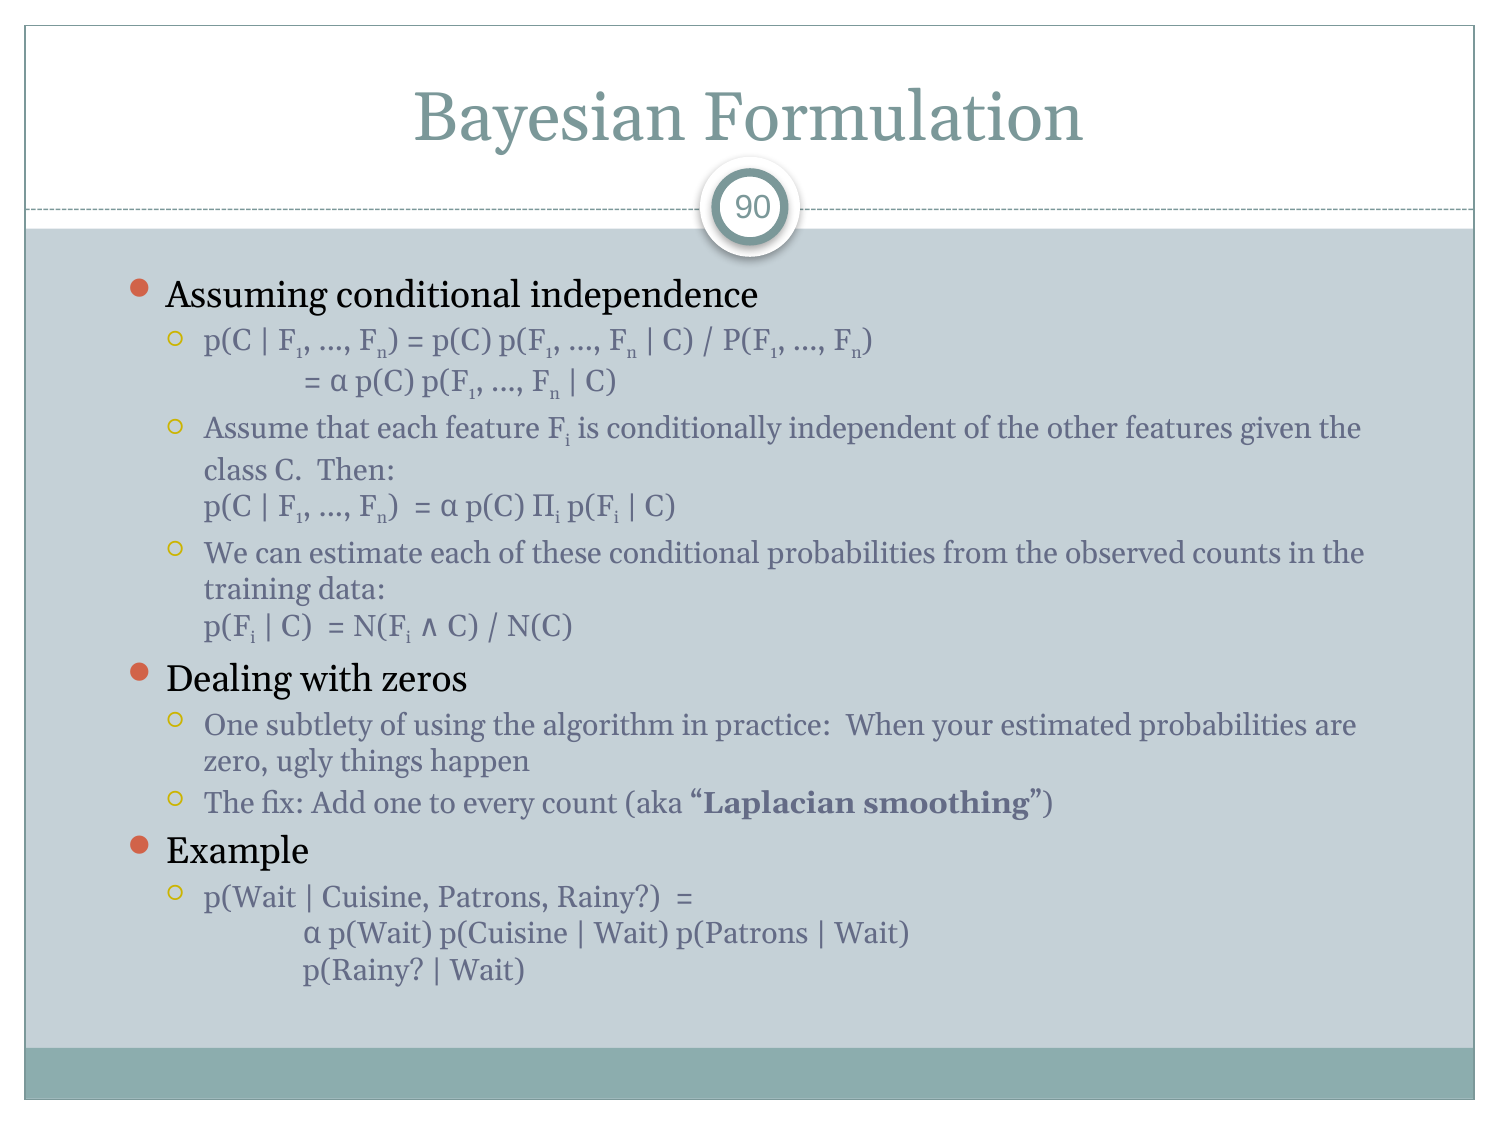

# Bayesian Formulation
Assuming conditional independence
p(C | F1, ..., Fn) = p(C) p(F1, ..., Fn | C) / P(F1, ..., Fn)
 		= α p(C) p(F1, ..., Fn | C)
Assume that each feature Fi is conditionally independent of the other features given the class C.  Then:
p(C | F1, ..., Fn)  = α p(C) Πi p(Fi | C)
We can estimate each of these conditional probabilities from the observed counts in the training data:
p(Fi | C)  = N(Fi ∧ C) / N(C)
Dealing with zeros
One subtlety of using the algorithm in practice:  When your estimated probabilities are zero, ugly things happen
The fix: Add one to every count (aka “Laplacian smoothing”)
Example
p(Wait | Cuisine, Patrons, Rainy?)  =
 	α p(Wait) p(Cuisine | Wait) p(Patrons | Wait)
 		p(Rainy? | Wait)

90